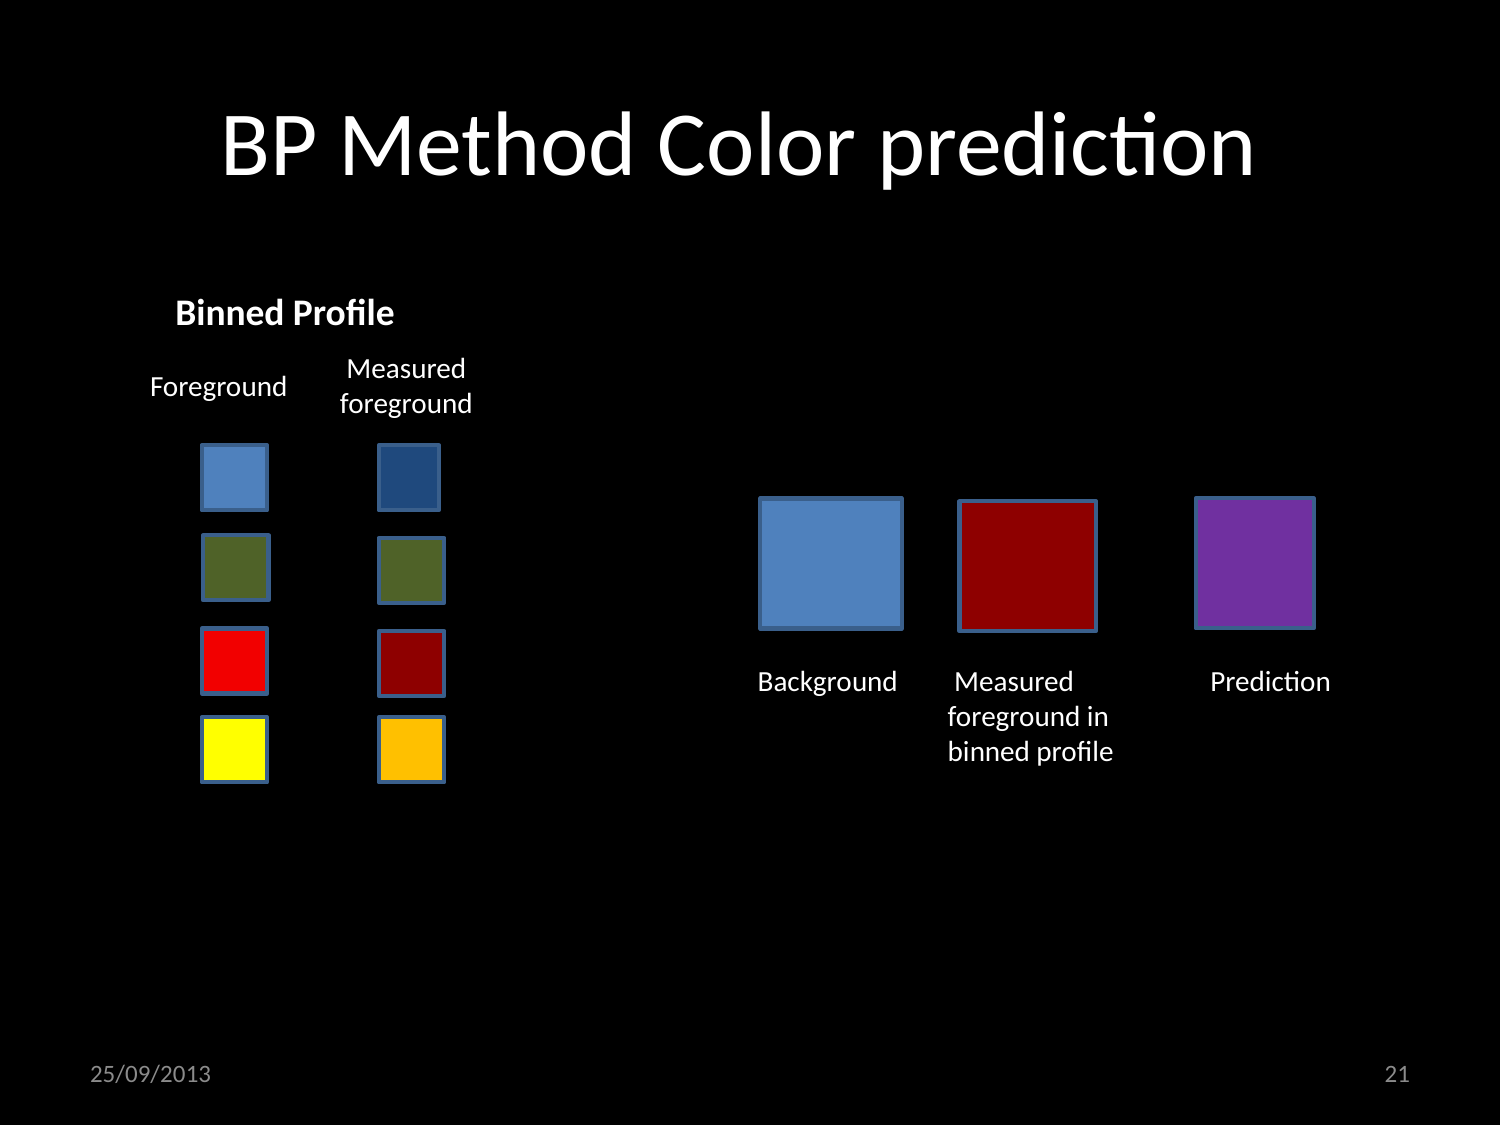

# BP Method Color prediction
Binned Profile
 Measured foreground
 Foreground

Prediction
 Background
 Measured foreground in binned profile

25/09/2013
21